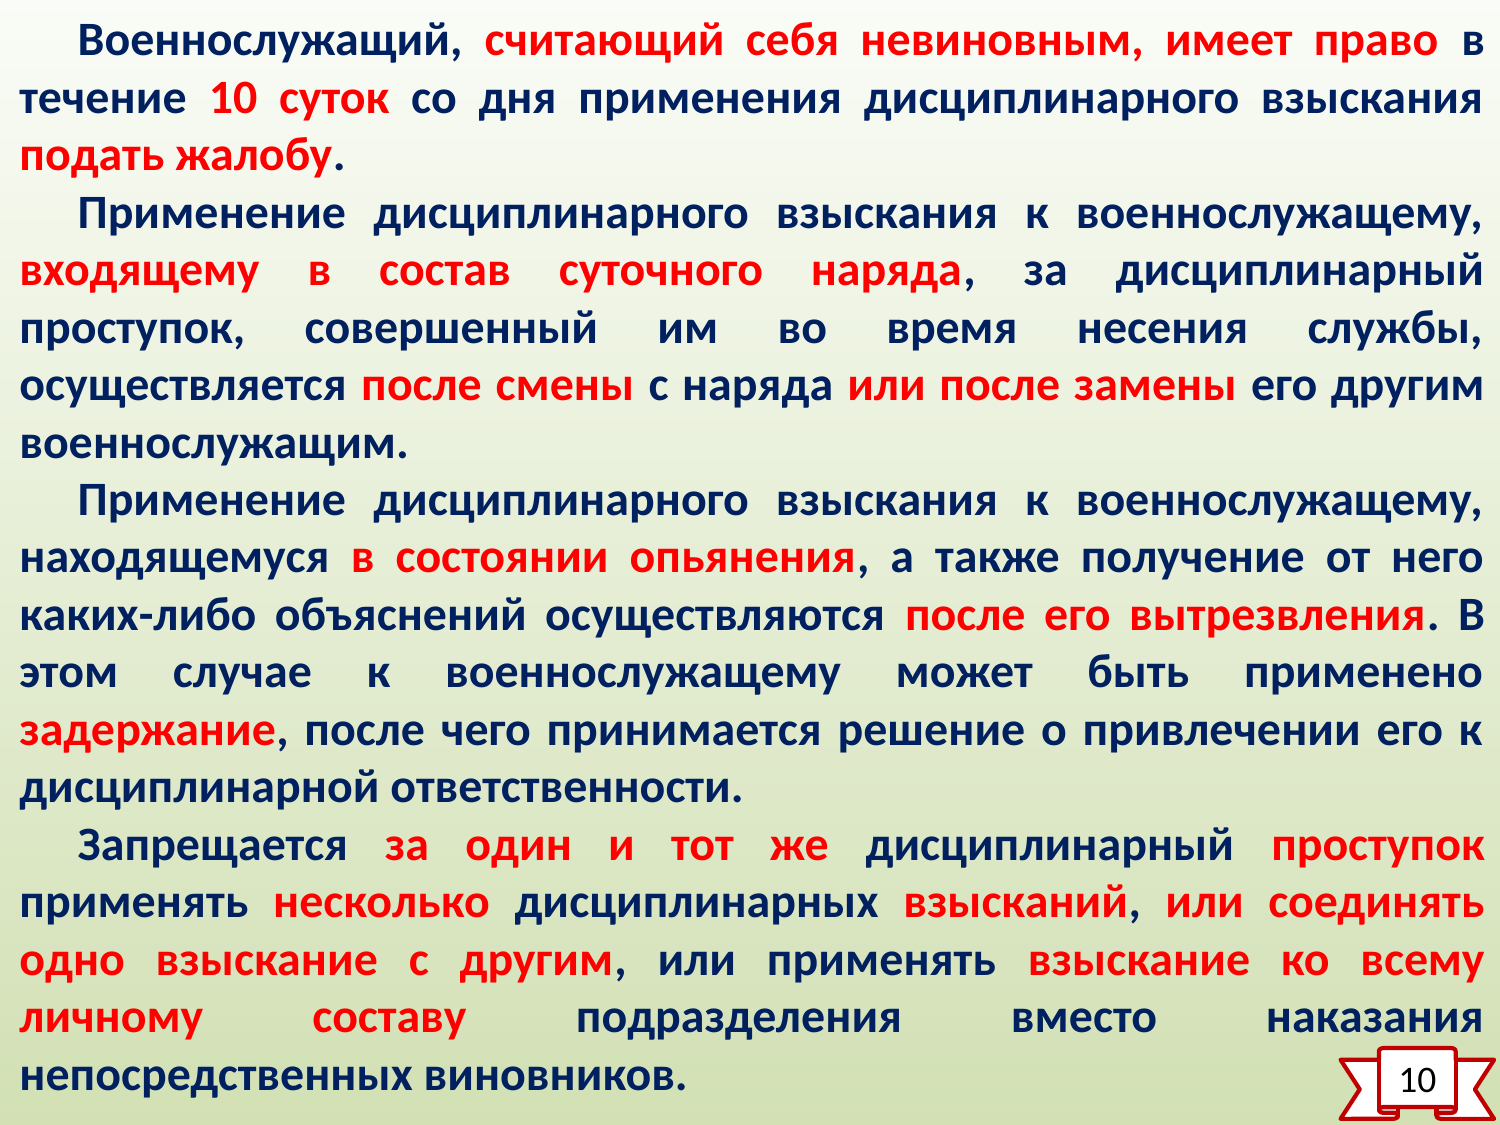

Военнослужащий, считающий себя невиновным, имеет право в течение 10 суток со дня применения дисциплинарного взыскания подать жалобу.
Применение дисциплинарного взыскания к военнослужащему, входящему в состав суточного наряда, за дисциплинарный проступок, совершенный им во время несения службы, осуществляется после смены с наряда или после замены его другим военнослужащим.
Применение дисциплинарного взыскания к военнослужащему, находящемуся в состоянии опьянения, а также получение от него каких-либо объяснений осуществляются после его вытрезвления. В этом случае к военнослужащему может быть применено задержание, после чего принимается решение о привлечении его к дисциплинарной ответственности.
Запрещается за один и тот же дисциплинарный проступок применять несколько дисциплинарных взысканий, или соединять одно взыскание с другим, или применять взыскание ко всему личному составу подразделения вместо наказания непосредственных виновников.
10